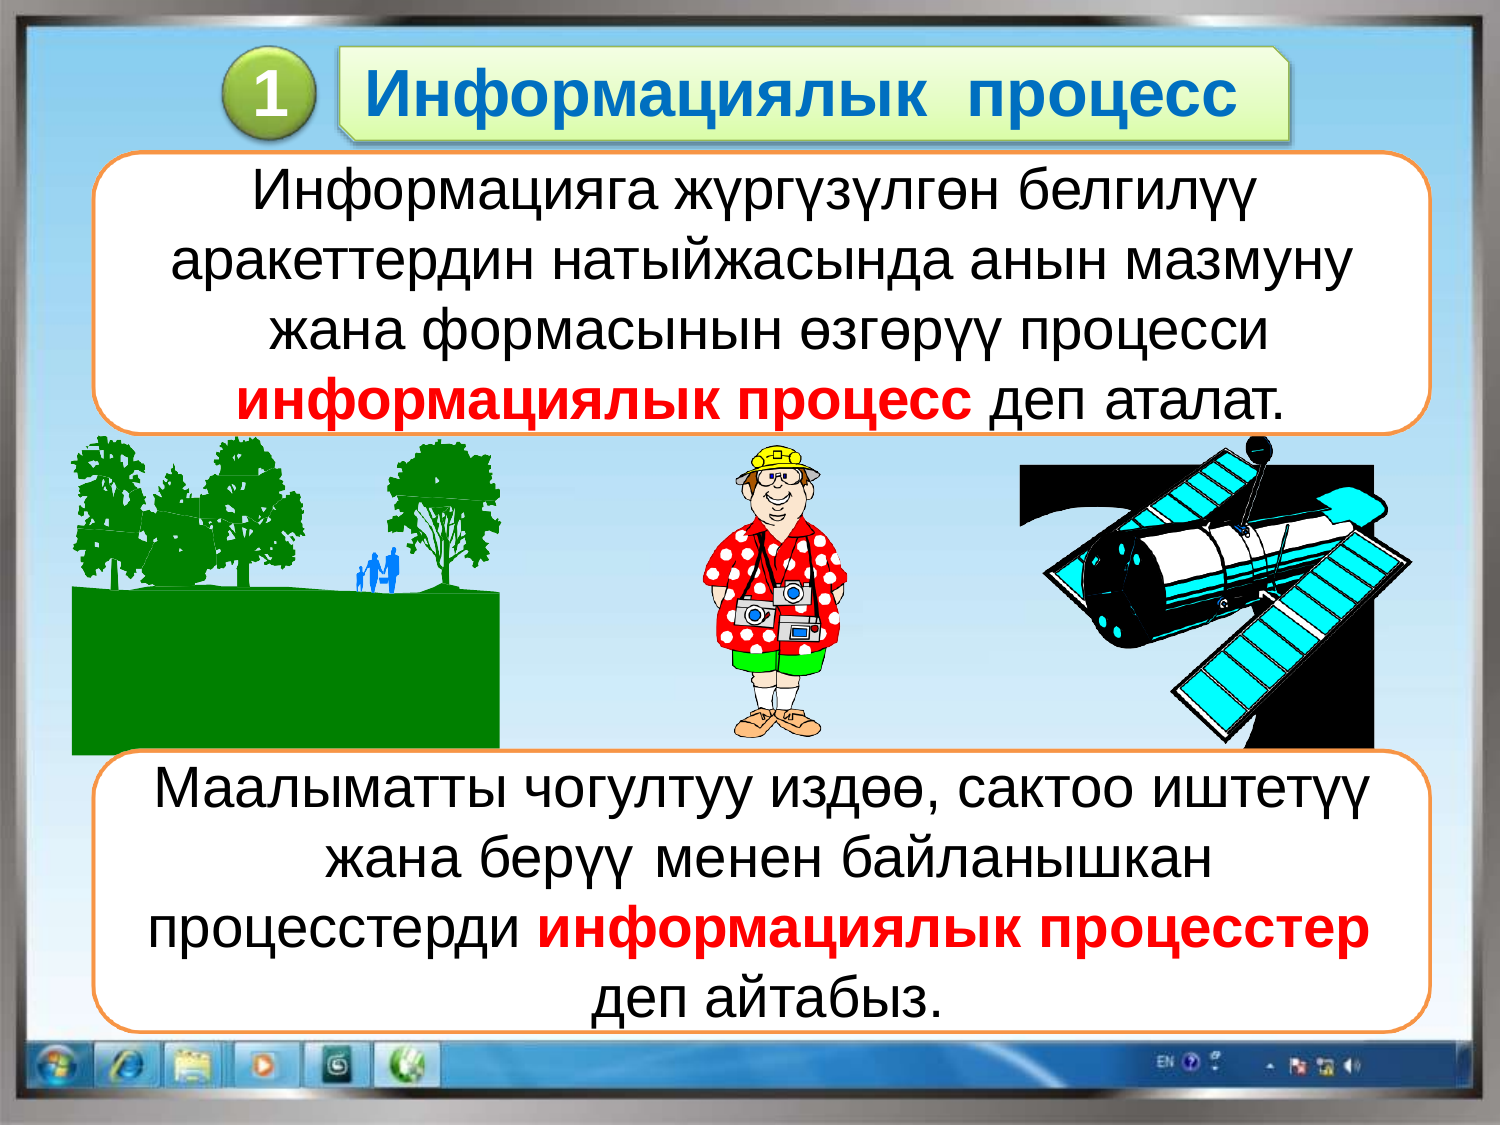

# 1	Информациялык	процесс
Информацияга жүргүзүлгөн белгилүү  аракеттердин натыйжасында анын мазмуну  жана формасынын өзгөрүү процесси
информациялык процесс деп аталат.

Маалыматты чогултуу издөө, сактоо иштетүү  жана берүү	менен байланышкан
процесстерди информациялык процесстер
деп айтабыз.